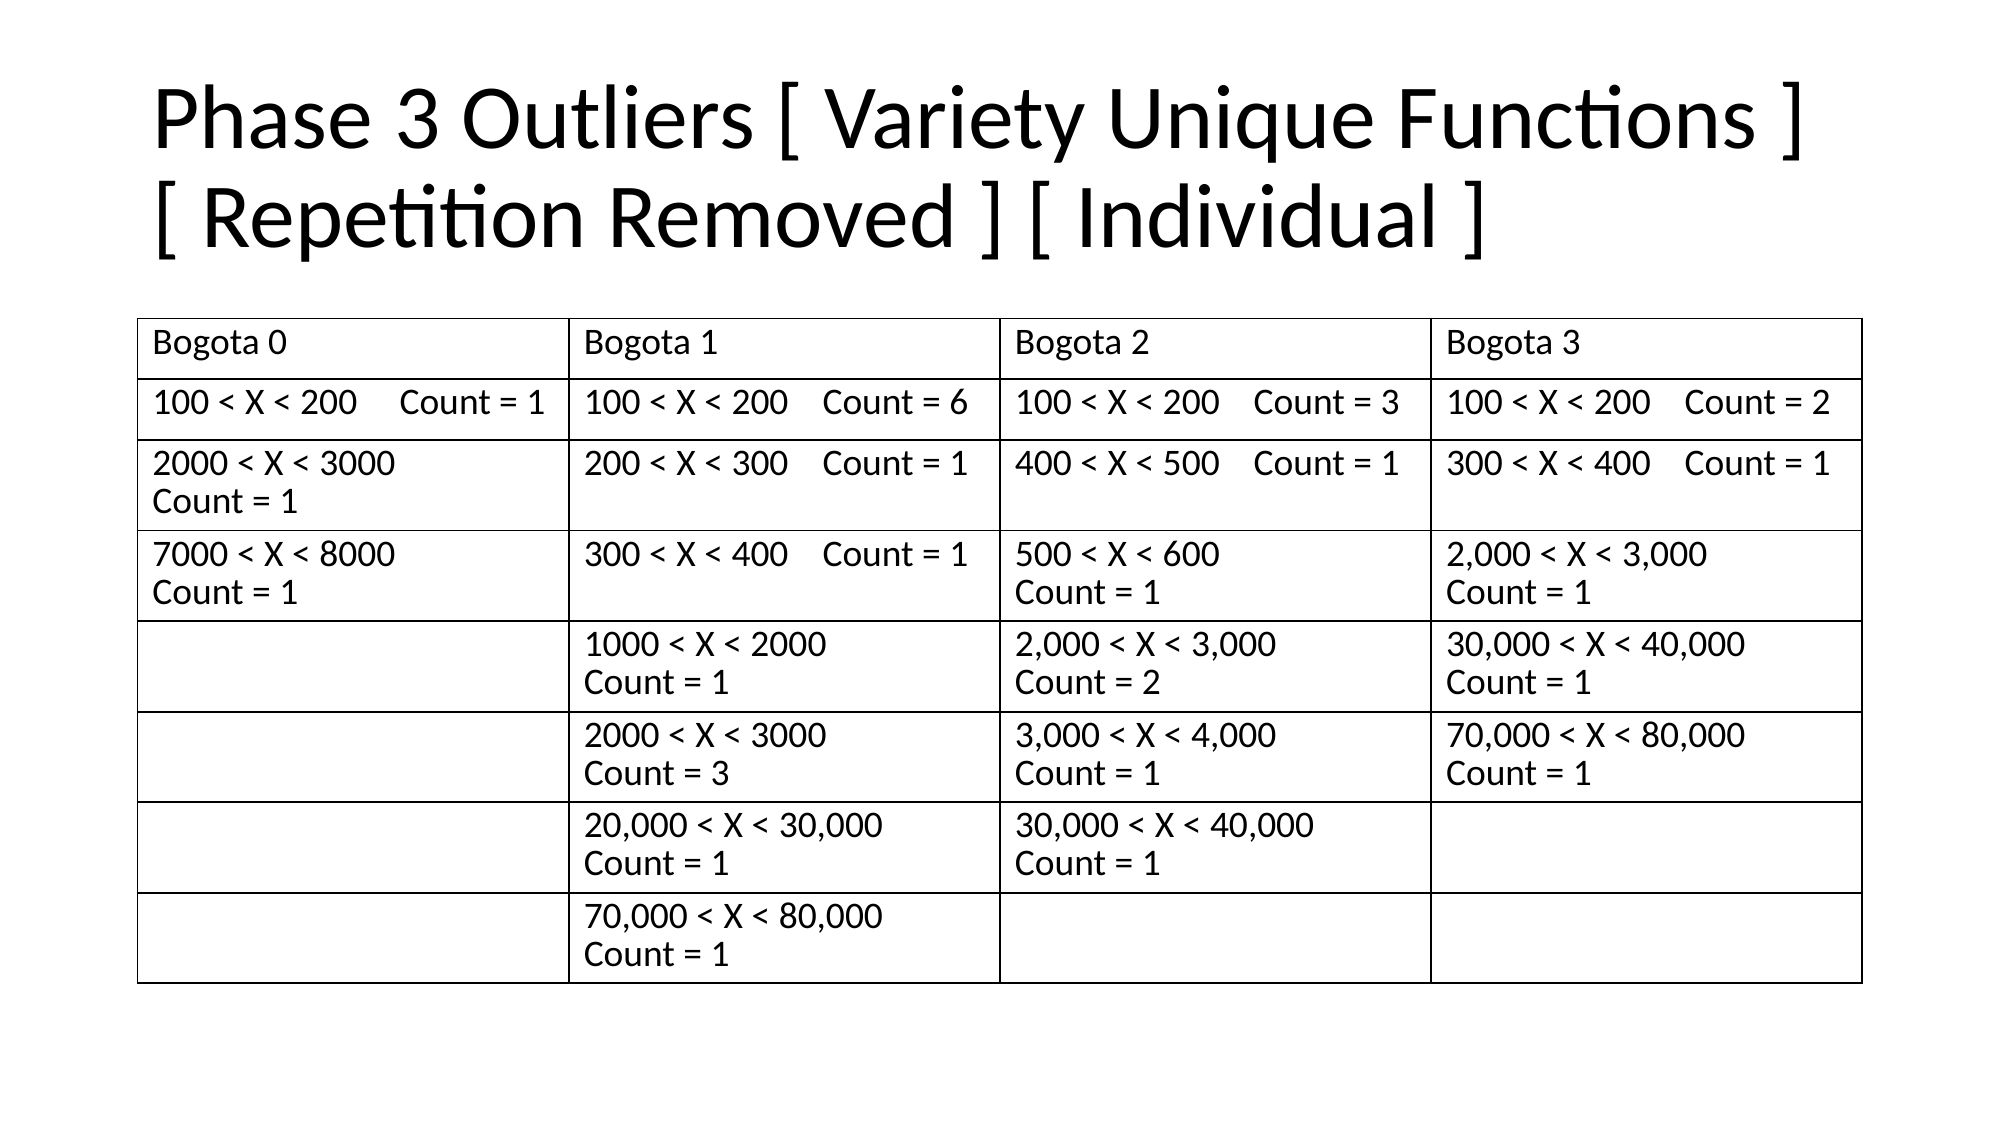

# Phase 3 Outliers [ Variety Unique Functions ] [ Repetition Removed ] [ Individual ]
| Bogota 0 | Bogota 1 | Bogota 2 | Bogota 3 |
| --- | --- | --- | --- |
| 100 < X < 200 Count = 1 | 100 < X < 200 Count = 6 | 100 < X < 200 Count = 3 | 100 < X < 200 Count = 2 |
| 2000 < X < 3000 Count = 1 | 200 < X < 300 Count = 1 | 400 < X < 500 Count = 1 | 300 < X < 400 Count = 1 |
| 7000 < X < 8000 Count = 1 | 300 < X < 400 Count = 1 | 500 < X < 600 Count = 1 | 2,000 < X < 3,000 Count = 1 |
|  | 1000 < X < 2000 Count = 1 | 2,000 < X < 3,000 Count = 2 | 30,000 < X < 40,000 Count = 1 |
|  | 2000 < X < 3000 Count = 3 | 3,000 < X < 4,000 Count = 1 | 70,000 < X < 80,000 Count = 1 |
|  | 20,000 < X < 30,000 Count = 1 | 30,000 < X < 40,000 Count = 1 |  |
|  | 70,000 < X < 80,000 Count = 1 |  |  |